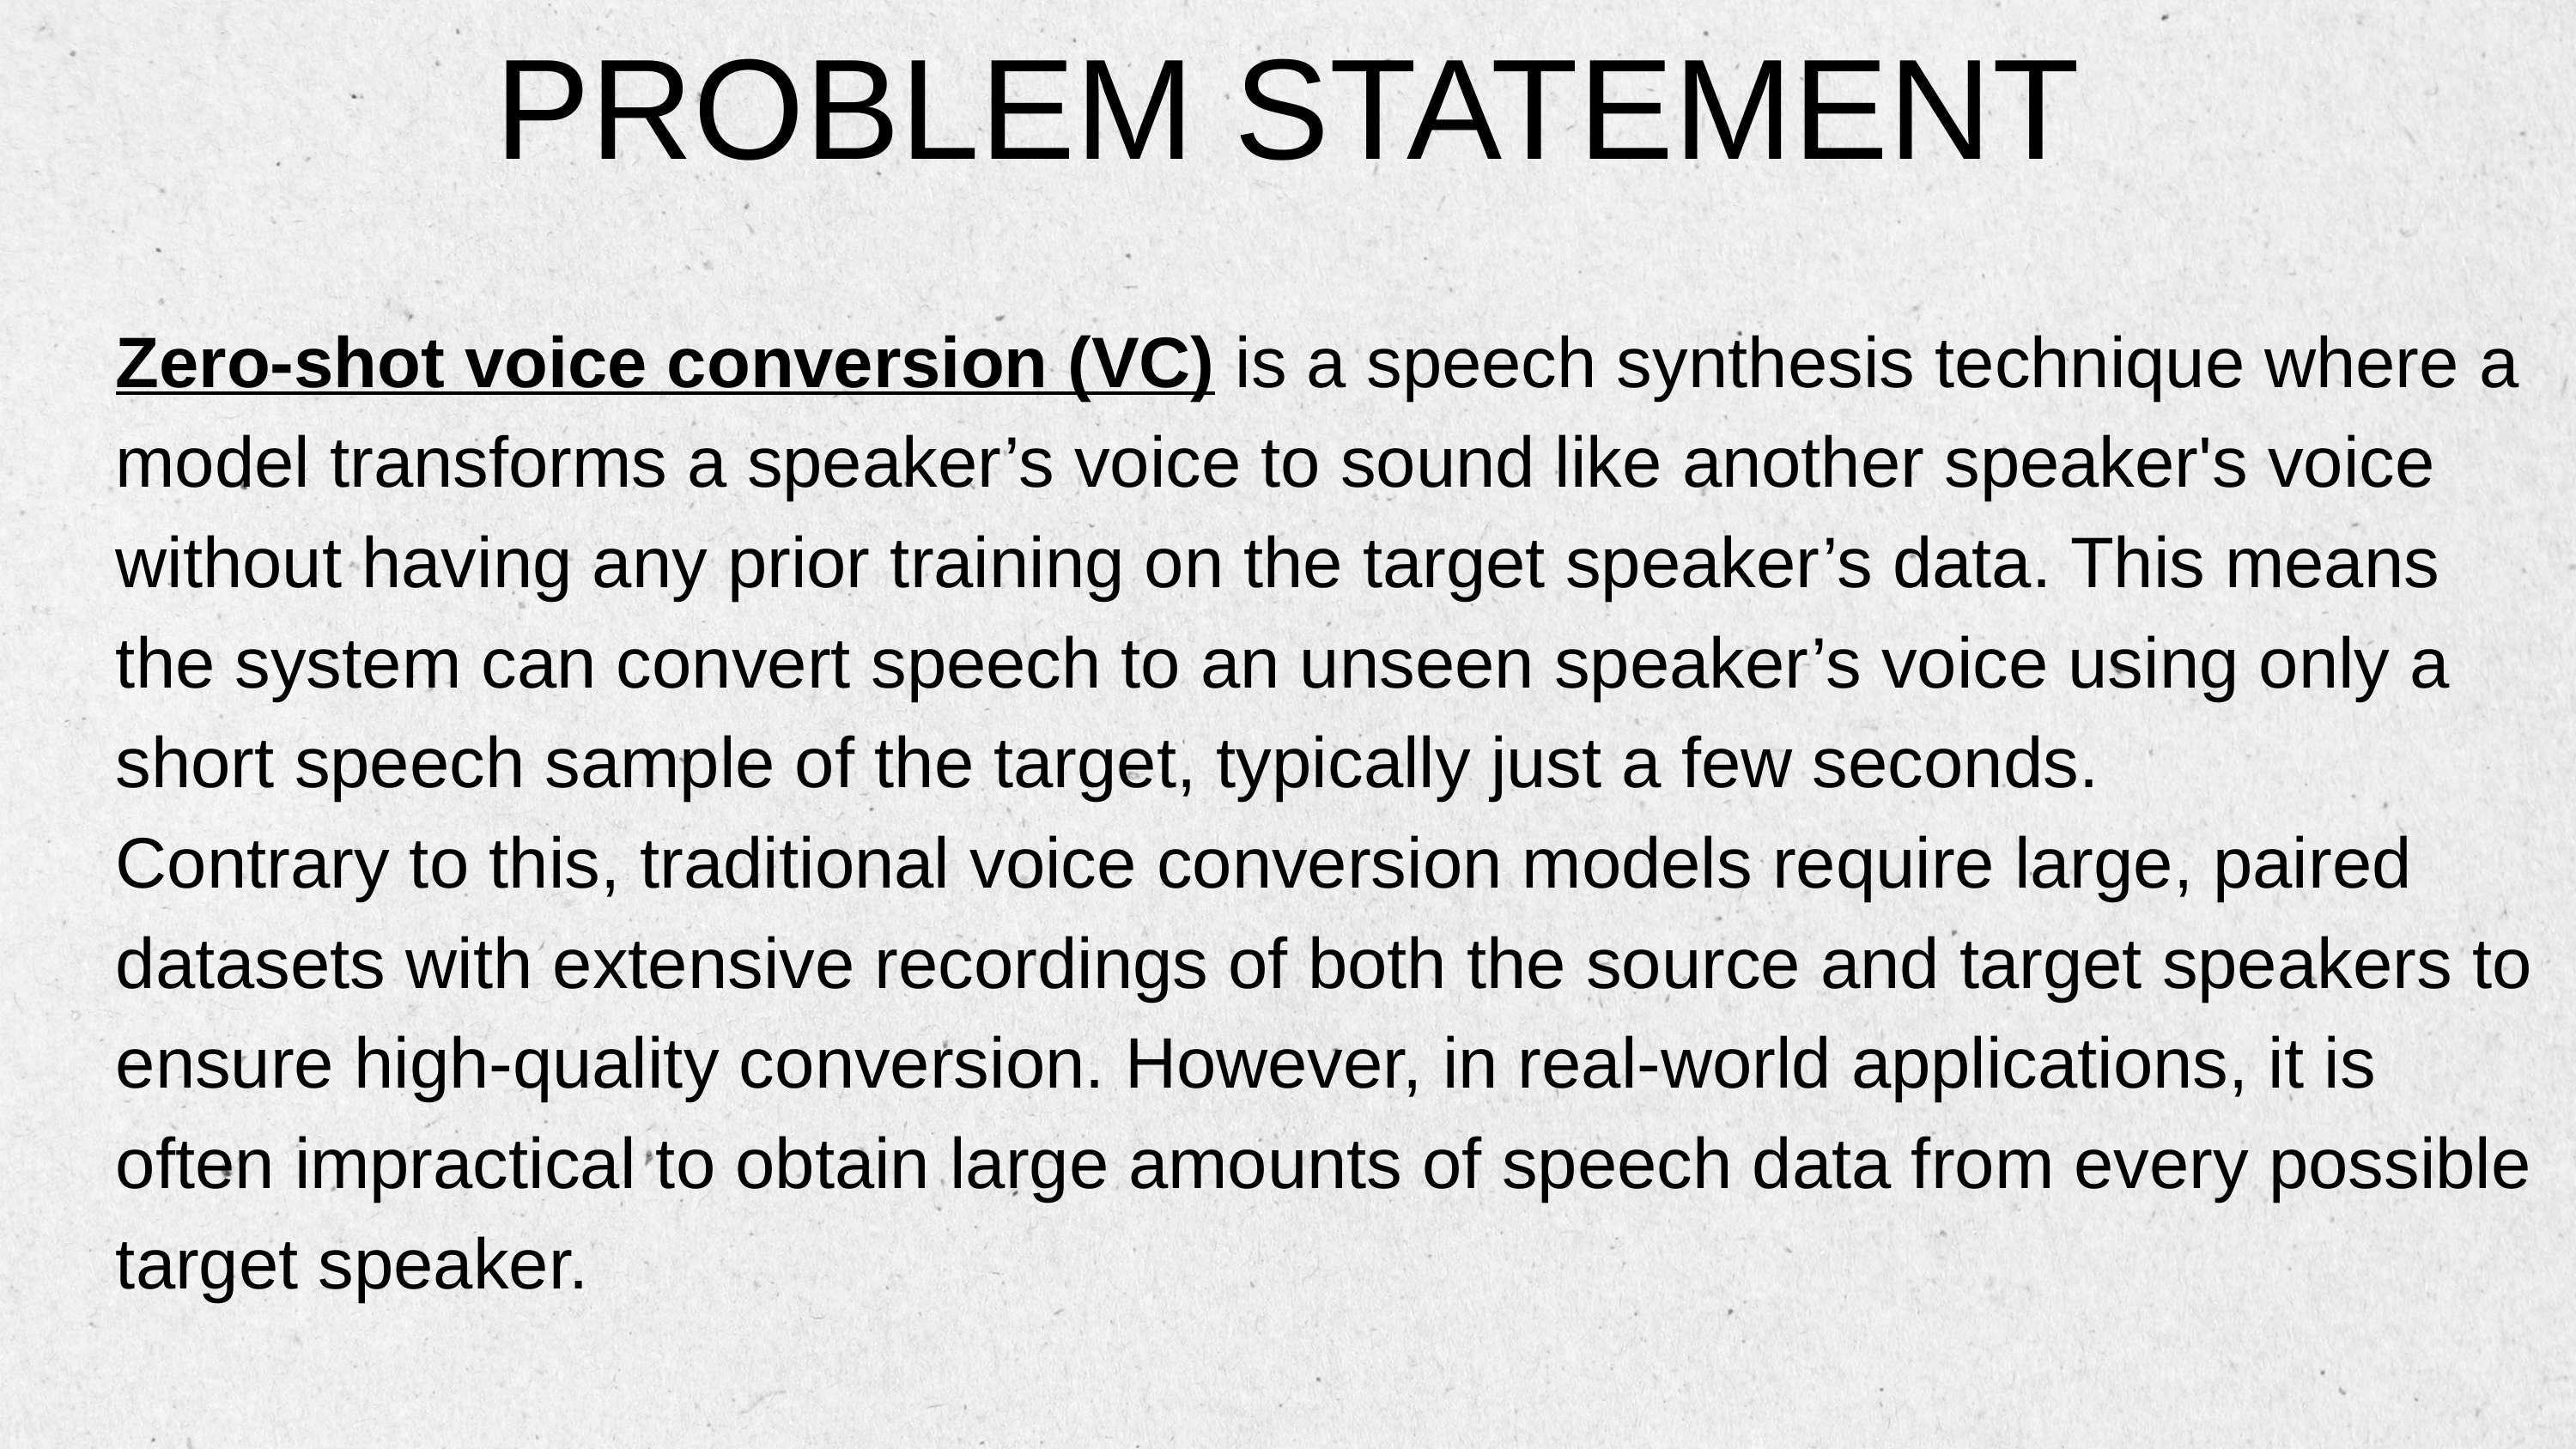

PROBLEM STATEMENT
Zero-shot voice conversion (VC) is a speech synthesis technique where a model transforms a speaker’s voice to sound like another speaker's voice without having any prior training on the target speaker’s data. This means the system can convert speech to an unseen speaker’s voice using only a short speech sample of the target, typically just a few seconds.
Contrary to this, traditional voice conversion models require large, paired datasets with extensive recordings of both the source and target speakers to ensure high-quality conversion. However, in real-world applications, it is often impractical to obtain large amounts of speech data from every possible target speaker.